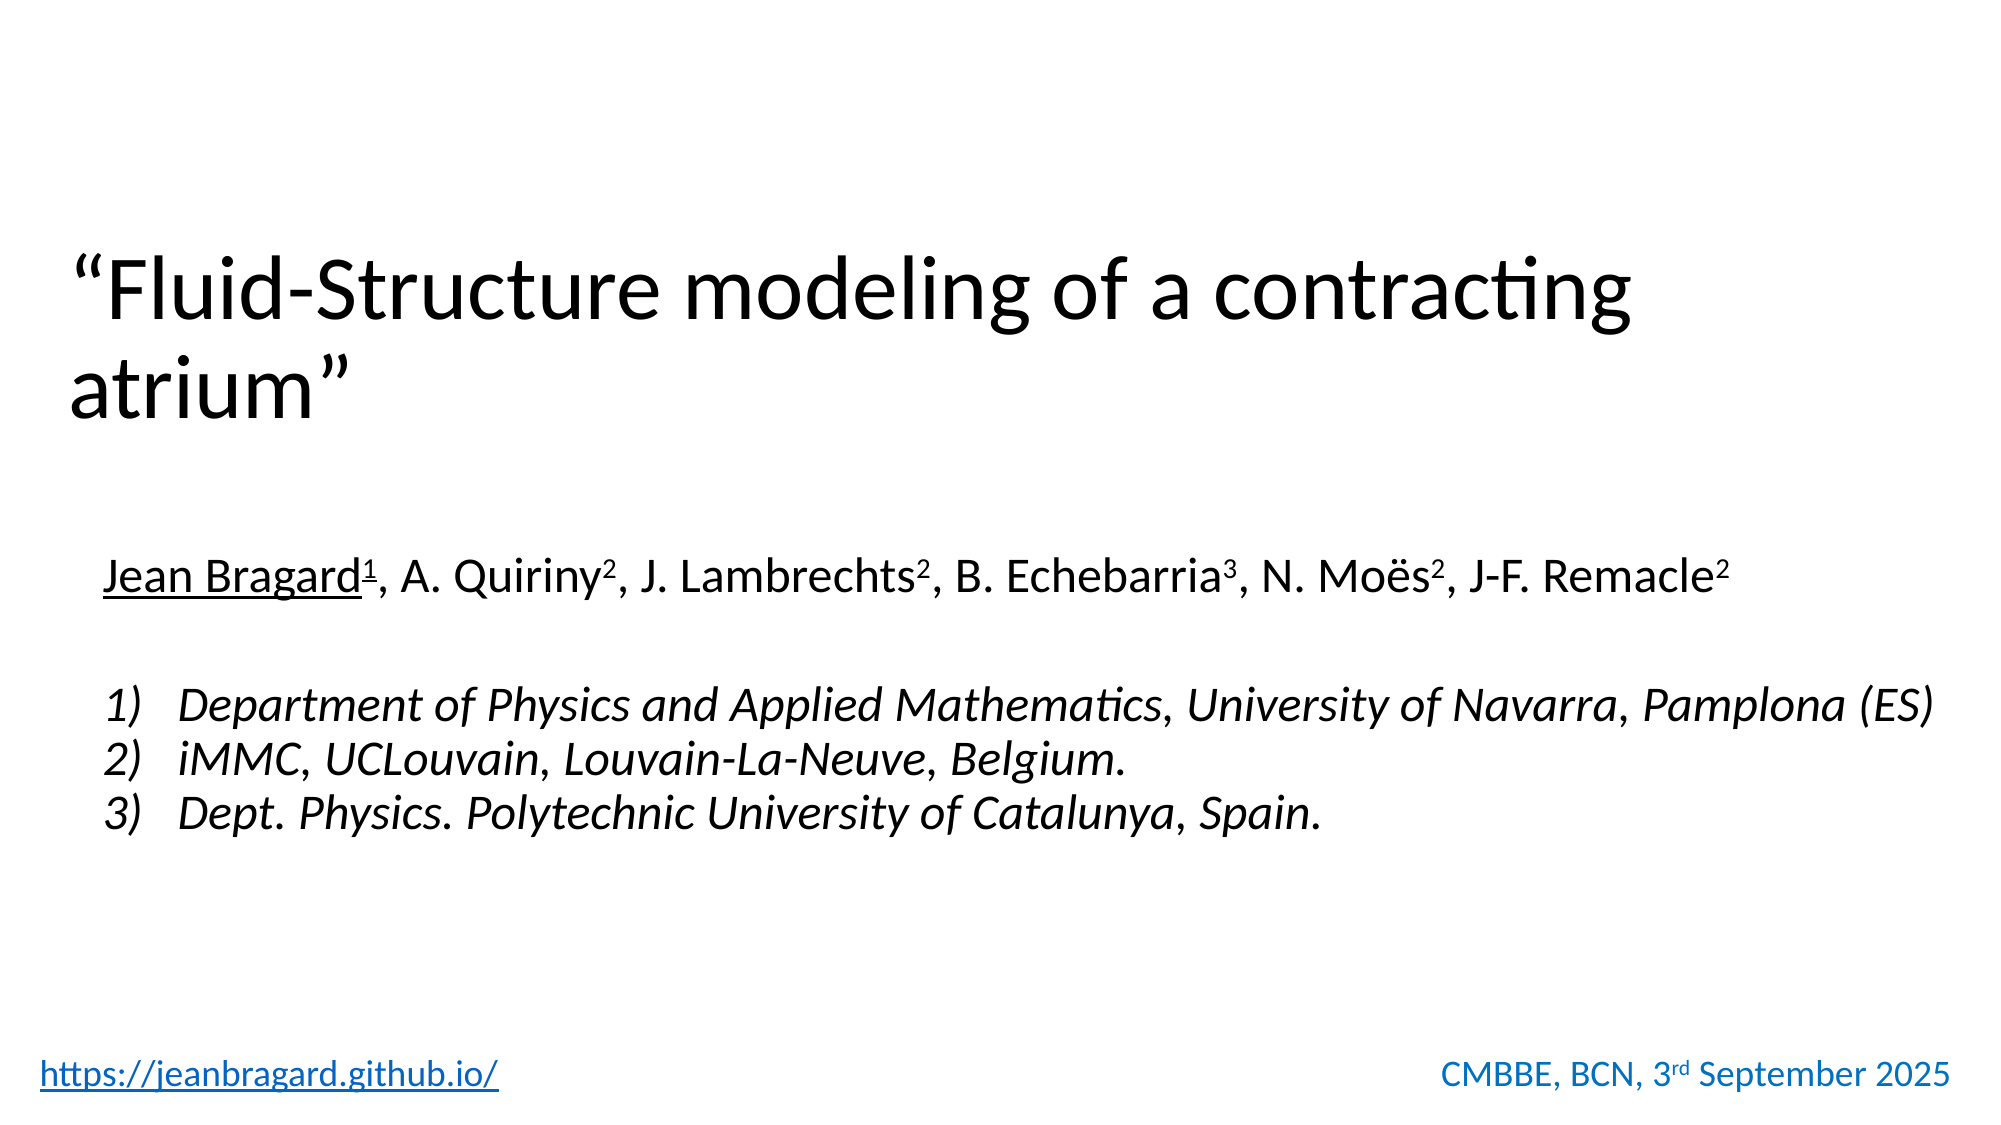

# “Fluid-Structure modeling of a contracting atrium”
Jean Bragard1, A. Quiriny2, J. Lambrechts2, B. Echebarria3, N. Moës2, J-F. Remacle2

Department of Physics and Applied Mathematics, University of Navarra, Pamplona (ES)
iMMC, UCLouvain, Louvain-La-Neuve, Belgium.
Dept. Physics. Polytechnic University of Catalunya, Spain.

https://jeanbragard.github.io/

CMBBE, BCN, 3rd September 2025